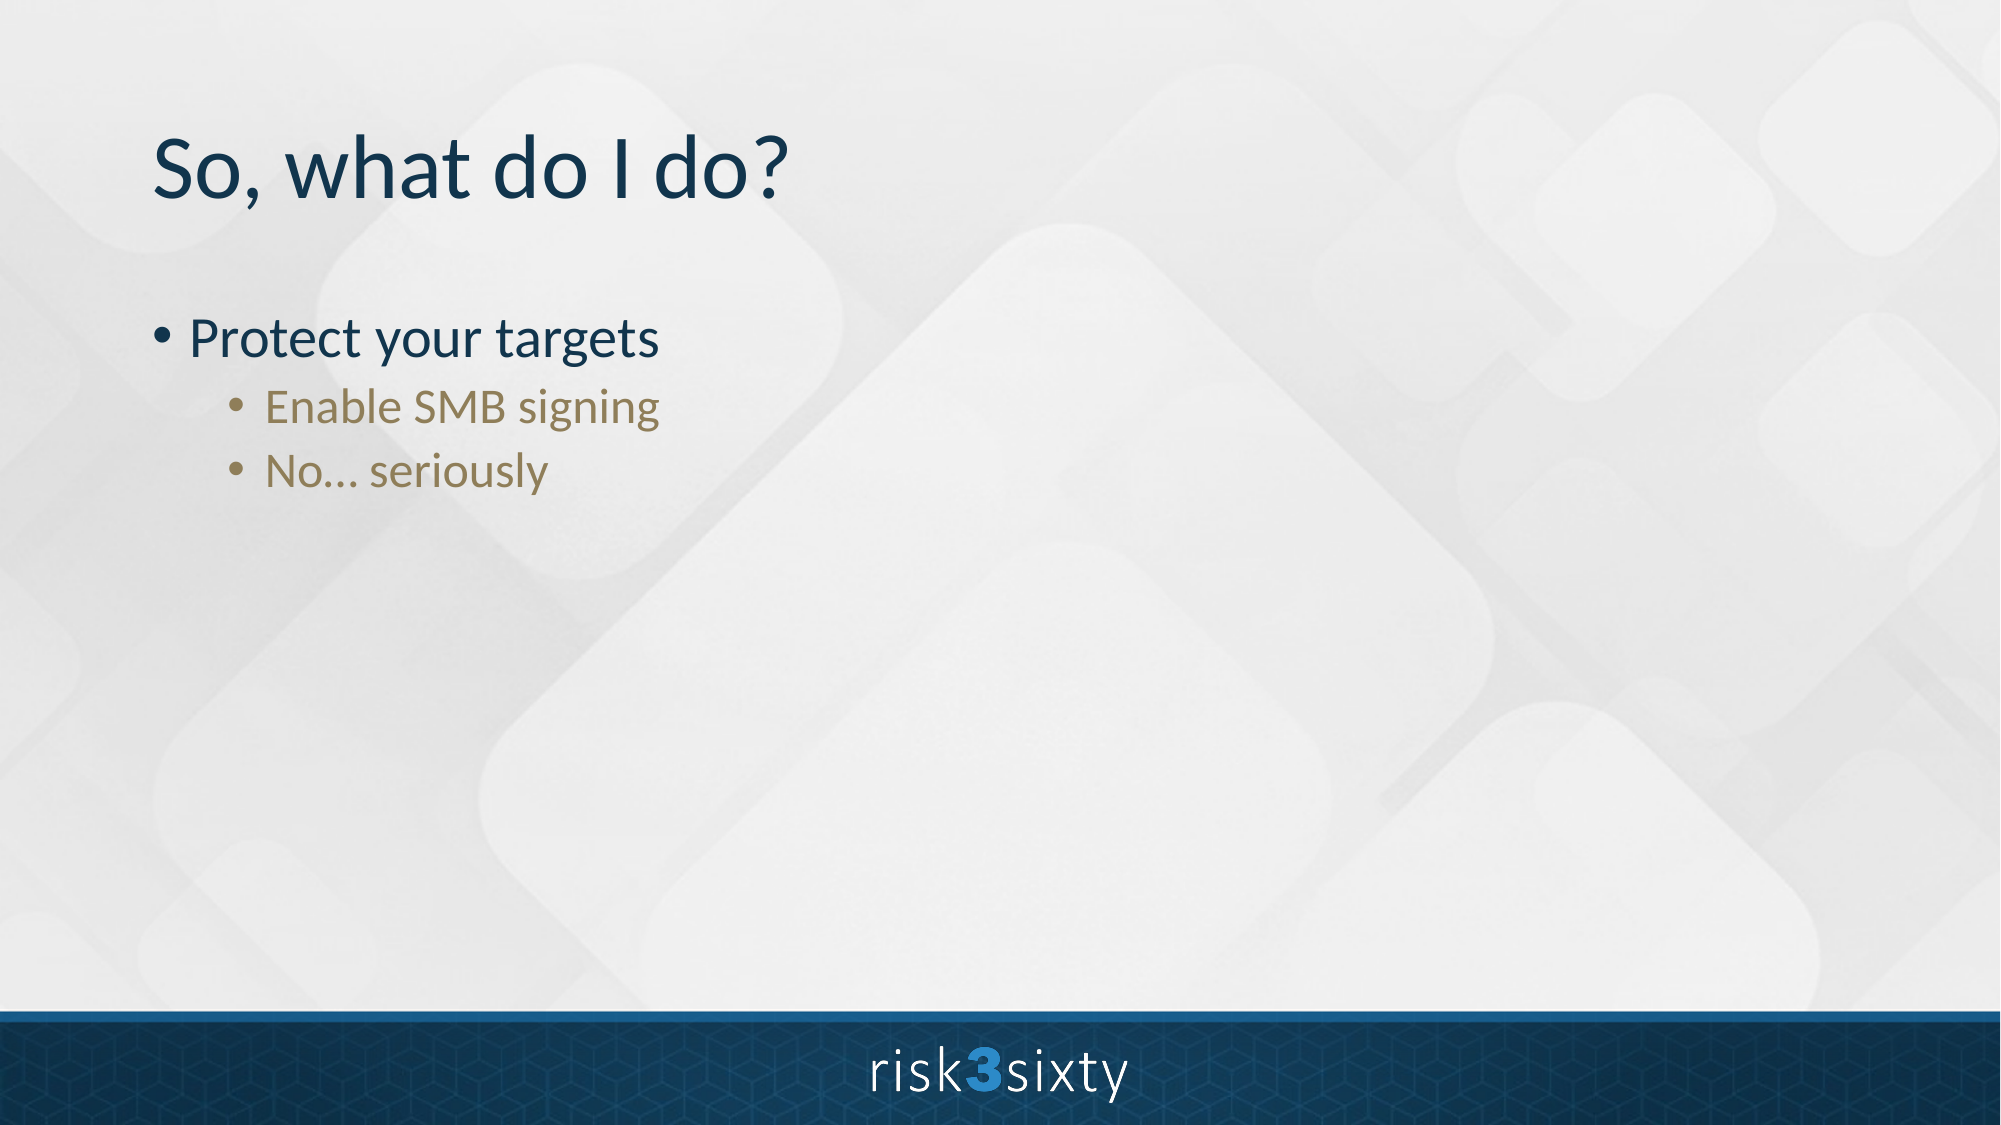

# So, what do I do?
Protect your targets
Enable SMB signing
No… seriously